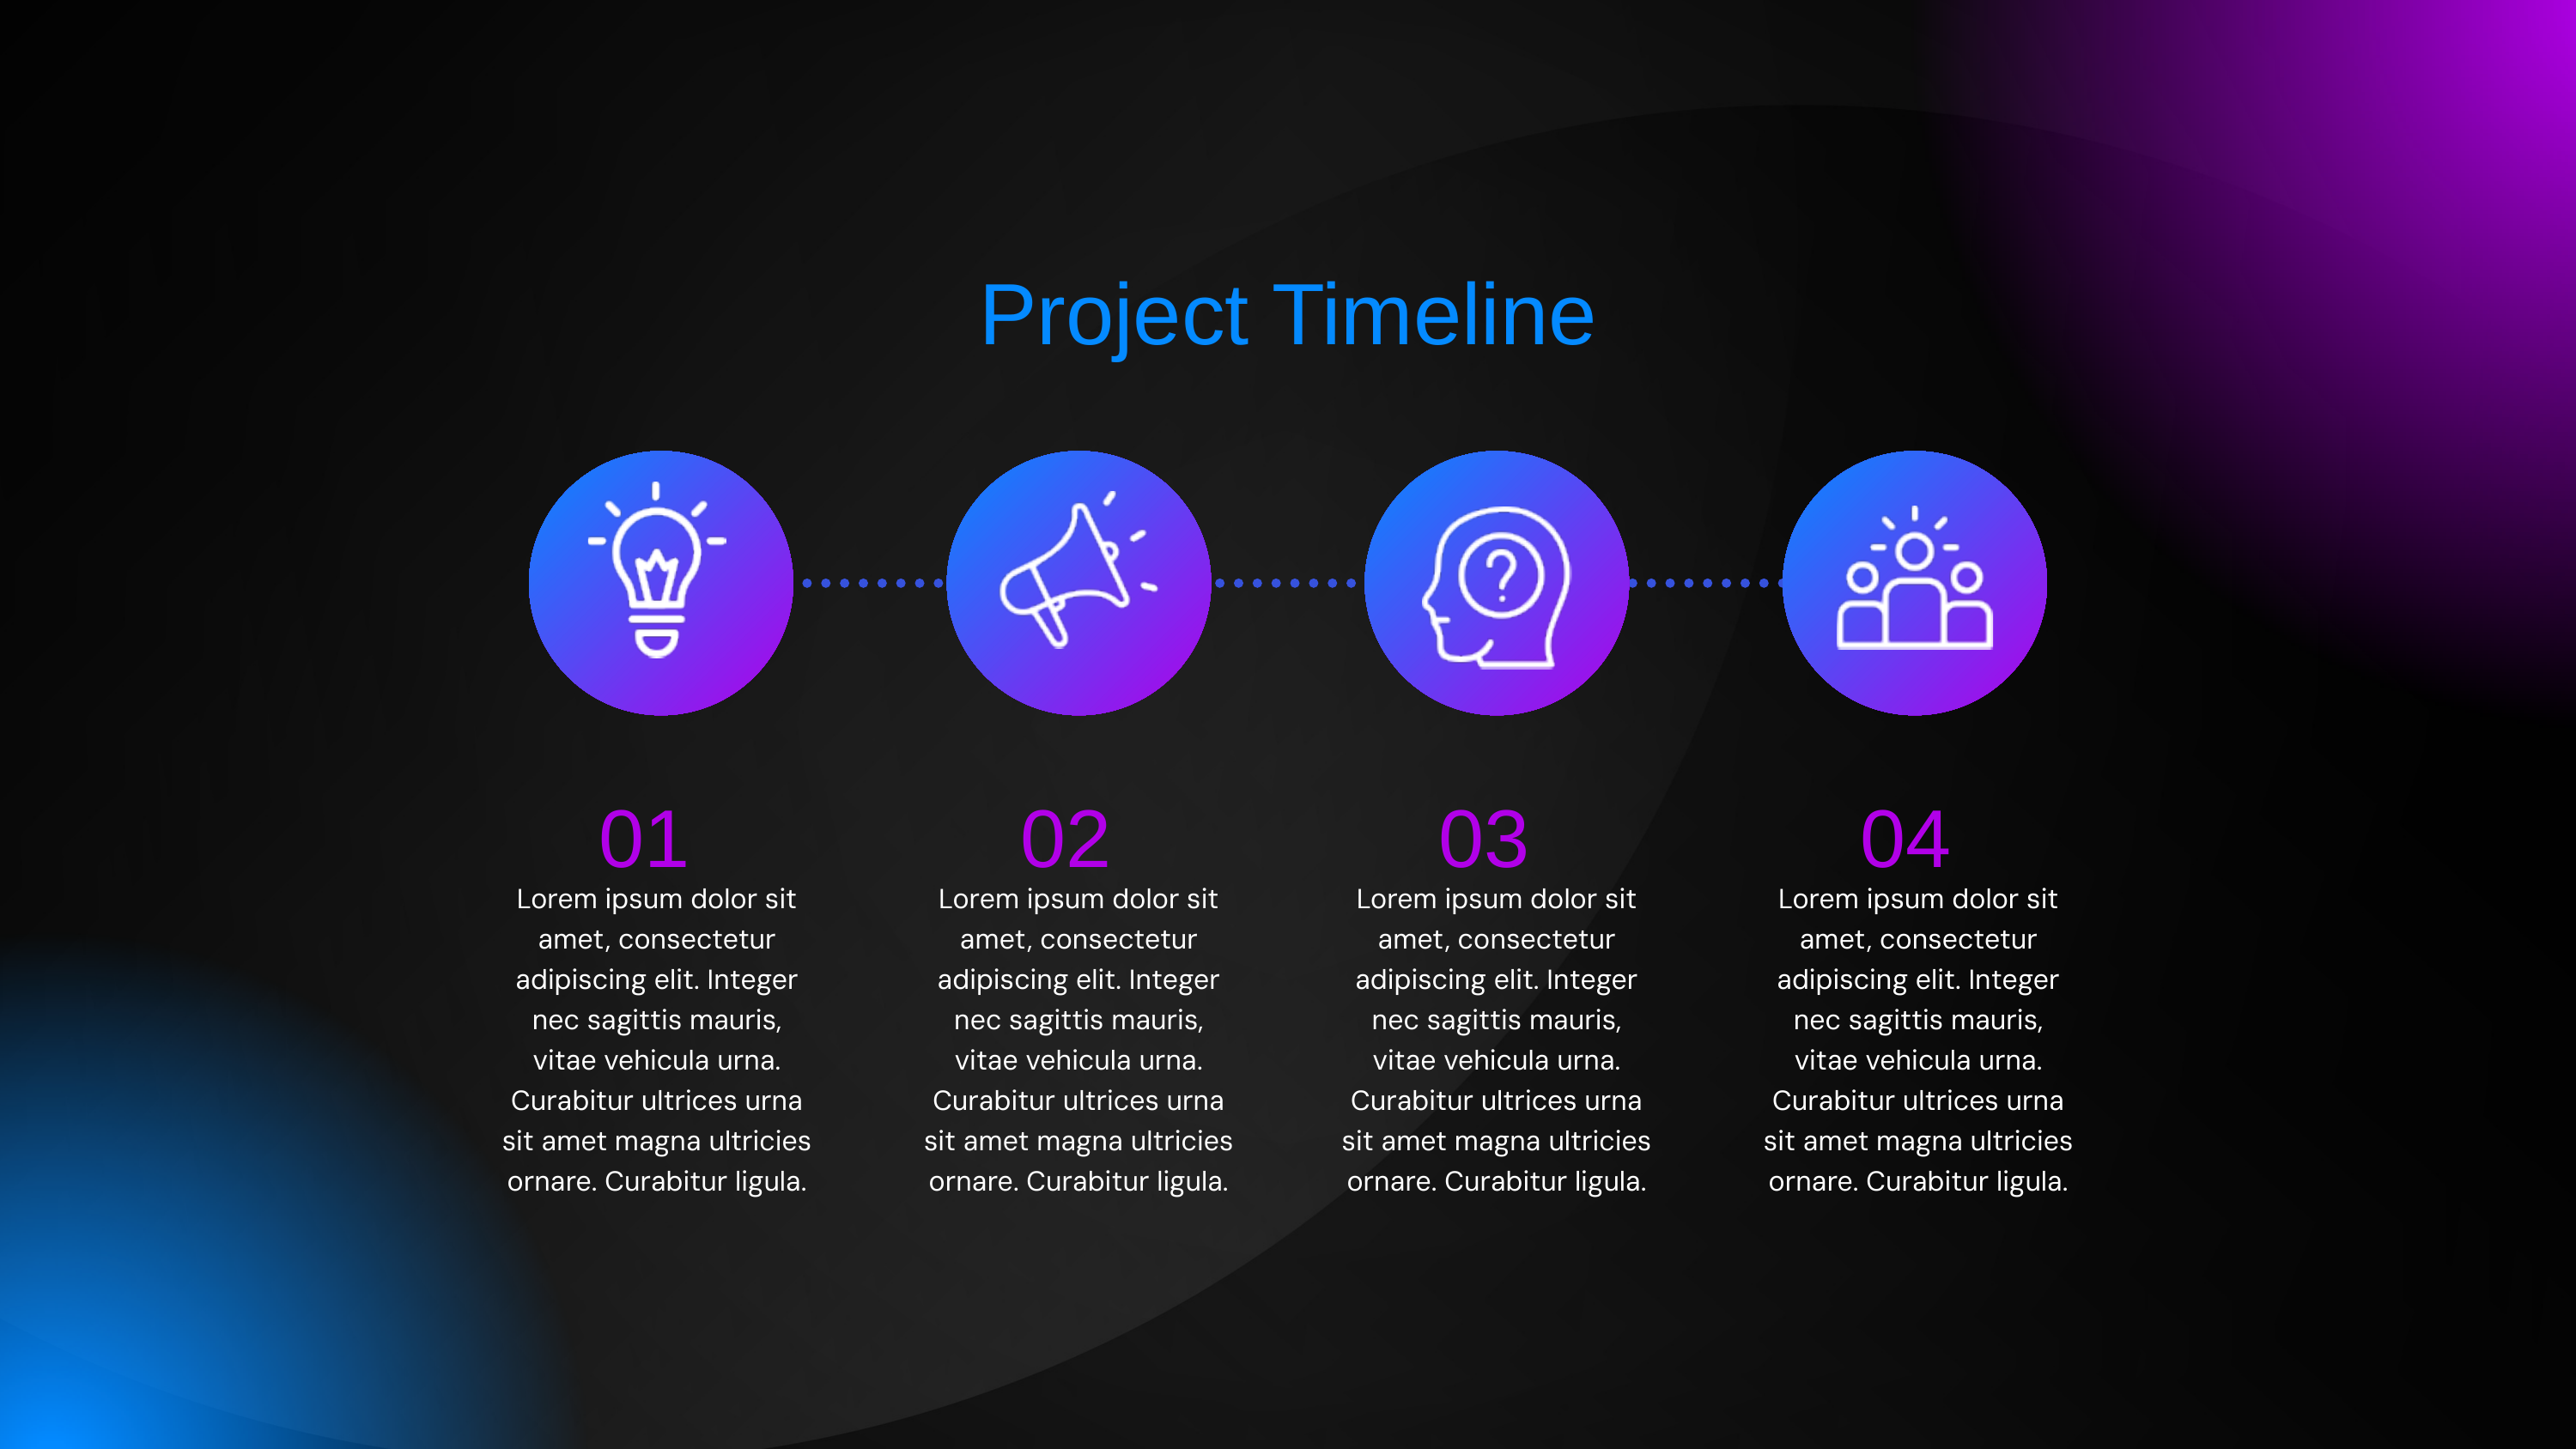

Project Timeline

01
02
03
04
Lorem ipsum dolor sit amet, consectetur adipiscing elit. Integer nec sagittis mauris, vitae vehicula urna. Curabitur ultrices urna sit amet magna ultricies ornare. Curabitur ligula.
Lorem ipsum dolor sit amet, consectetur adipiscing elit. Integer nec sagittis mauris, vitae vehicula urna. Curabitur ultrices urna sit amet magna ultricies ornare. Curabitur ligula.
Lorem ipsum dolor sit amet, consectetur adipiscing elit. Integer nec sagittis mauris, vitae vehicula urna. Curabitur ultrices urna sit amet magna ultricies ornare. Curabitur ligula.
Lorem ipsum dolor sit amet, consectetur adipiscing elit. Integer nec sagittis mauris, vitae vehicula urna. Curabitur ultrices urna sit amet magna ultricies ornare. Curabitur ligula.